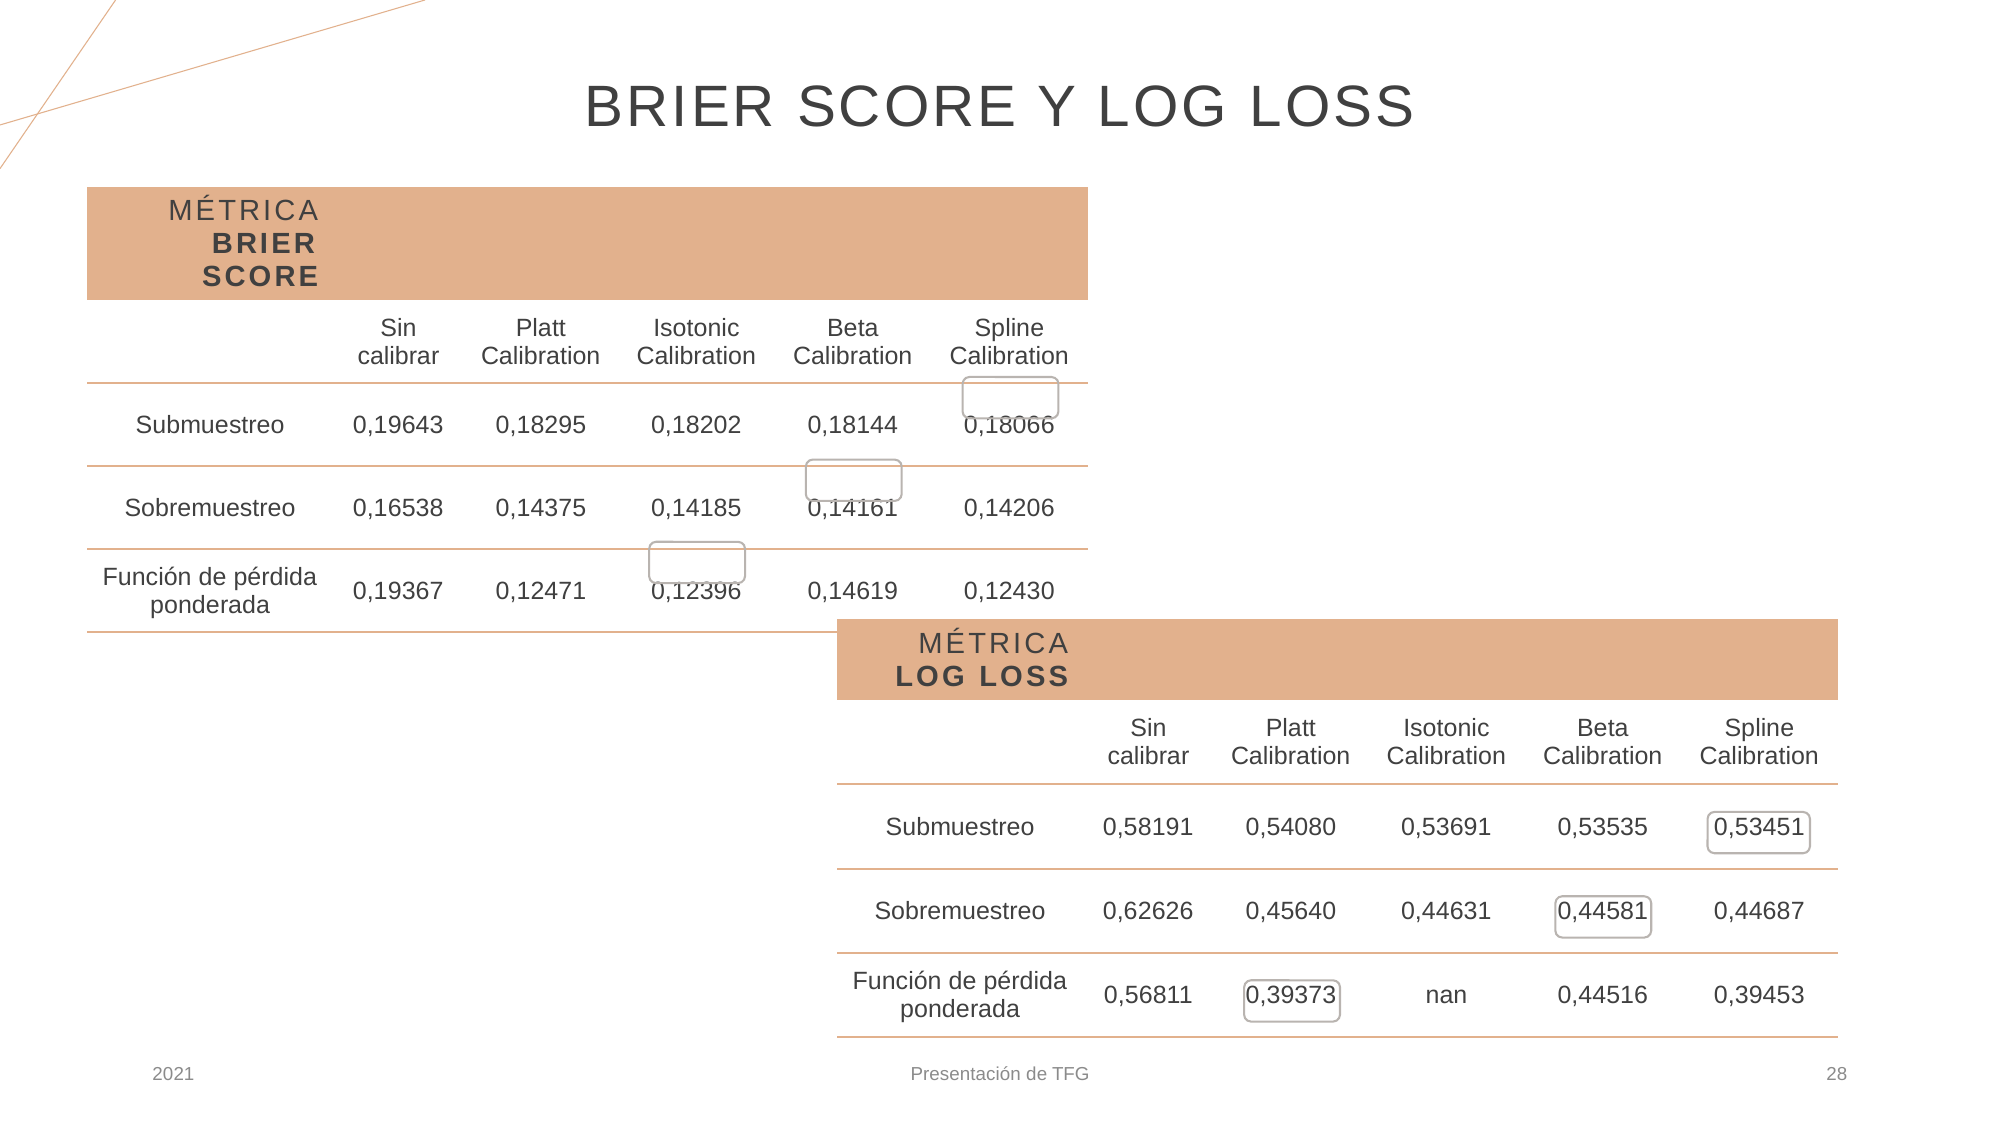

# BRIER SCORE Y LOG LOSS
| Métrica Brier score |  |  |  |  |  |
| --- | --- | --- | --- | --- | --- |
|  | Sin calibrar | Platt Calibration | Isotonic Calibration | Beta Calibration | Spline Calibration |
| Submuestreo | 0,19643 | 0,18295 | 0,18202 | 0,18144 | 0,18066 |
| Sobremuestreo | 0,16538 | 0,14375 | 0,14185 | 0,14161 | 0,14206 |
| Función de pérdida ponderada | 0,19367 | 0,12471 | 0,12396 | 0,14619 | 0,12430 |
|  |  |  |  |  |  |

| Métrica LOG LOSS |  |  |  |  |  |
| --- | --- | --- | --- | --- | --- |
|  | Sin calibrar | Platt Calibration | Isotonic Calibration | Beta Calibration | Spline Calibration |
| Submuestreo | 0,58191 | 0,54080 | 0,53691 | 0,53535 | 0,53451 |
| Sobremuestreo | 0,62626 | 0,45640 | 0,44631 | 0,44581 | 0,44687 |
| Función de pérdida ponderada | 0,56811 | 0,39373 | nan | 0,44516 | 0,39453 |
|  |  |  |  |  |  |

2021
Presentación de TFG
28